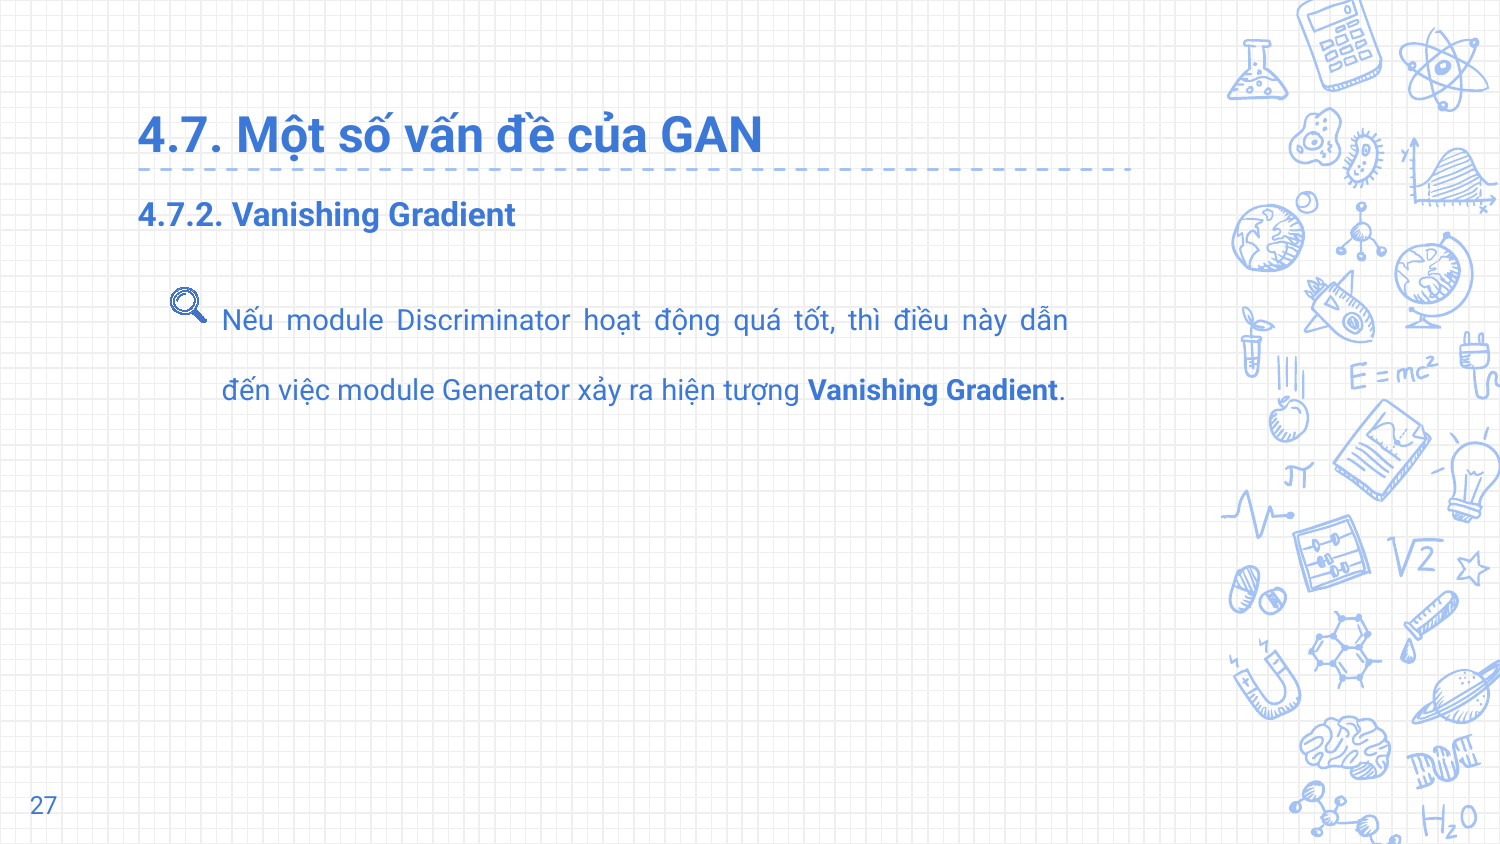

# 4.7. Một số vấn đề của GAN
4.7.2. Vanishing Gradient
Nếu module Discriminator hoạt động quá tốt, thì điều này dẫn đến việc module Generator xảy ra hiện tượng Vanishing Gradient.

27